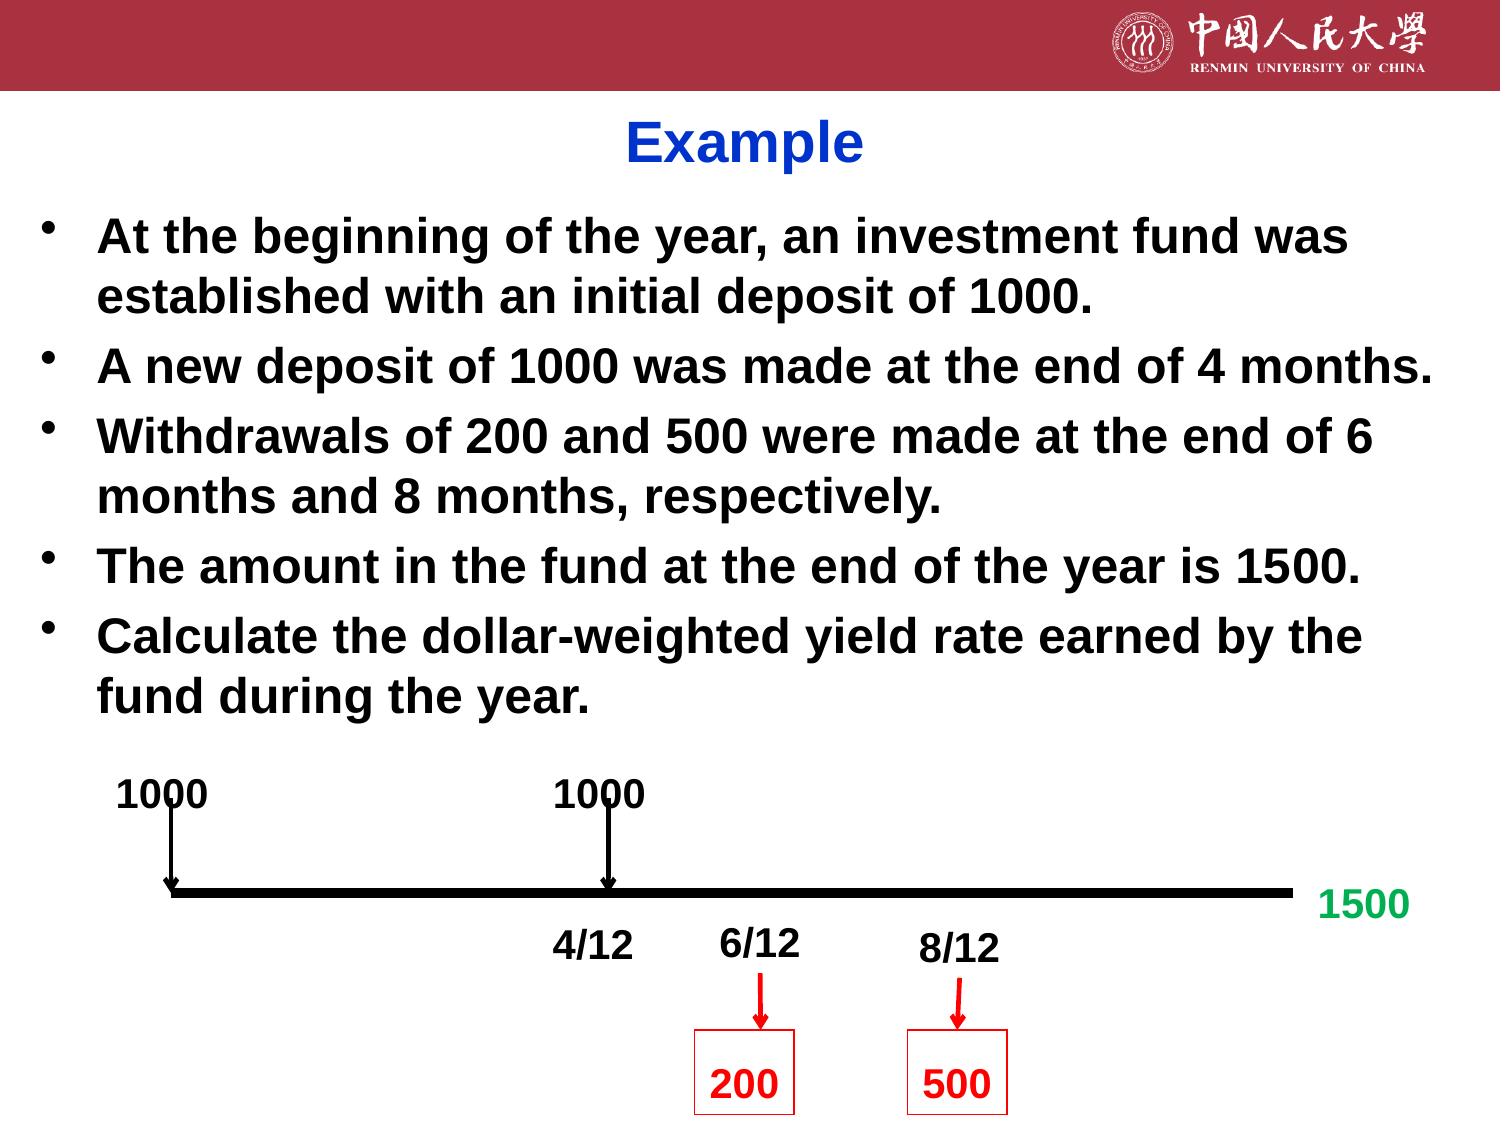

# Example
At the beginning of the year, an investment fund was established with an initial deposit of 1000.
A new deposit of 1000 was made at the end of 4 months.
Withdrawals of 200 and 500 were made at the end of 6 months and 8 months, respectively.
The amount in the fund at the end of the year is 1500.
Calculate the dollar-weighted yield rate earned by the fund during the year.
1000
1000
1500
6/12
4/12
8/12
200
500